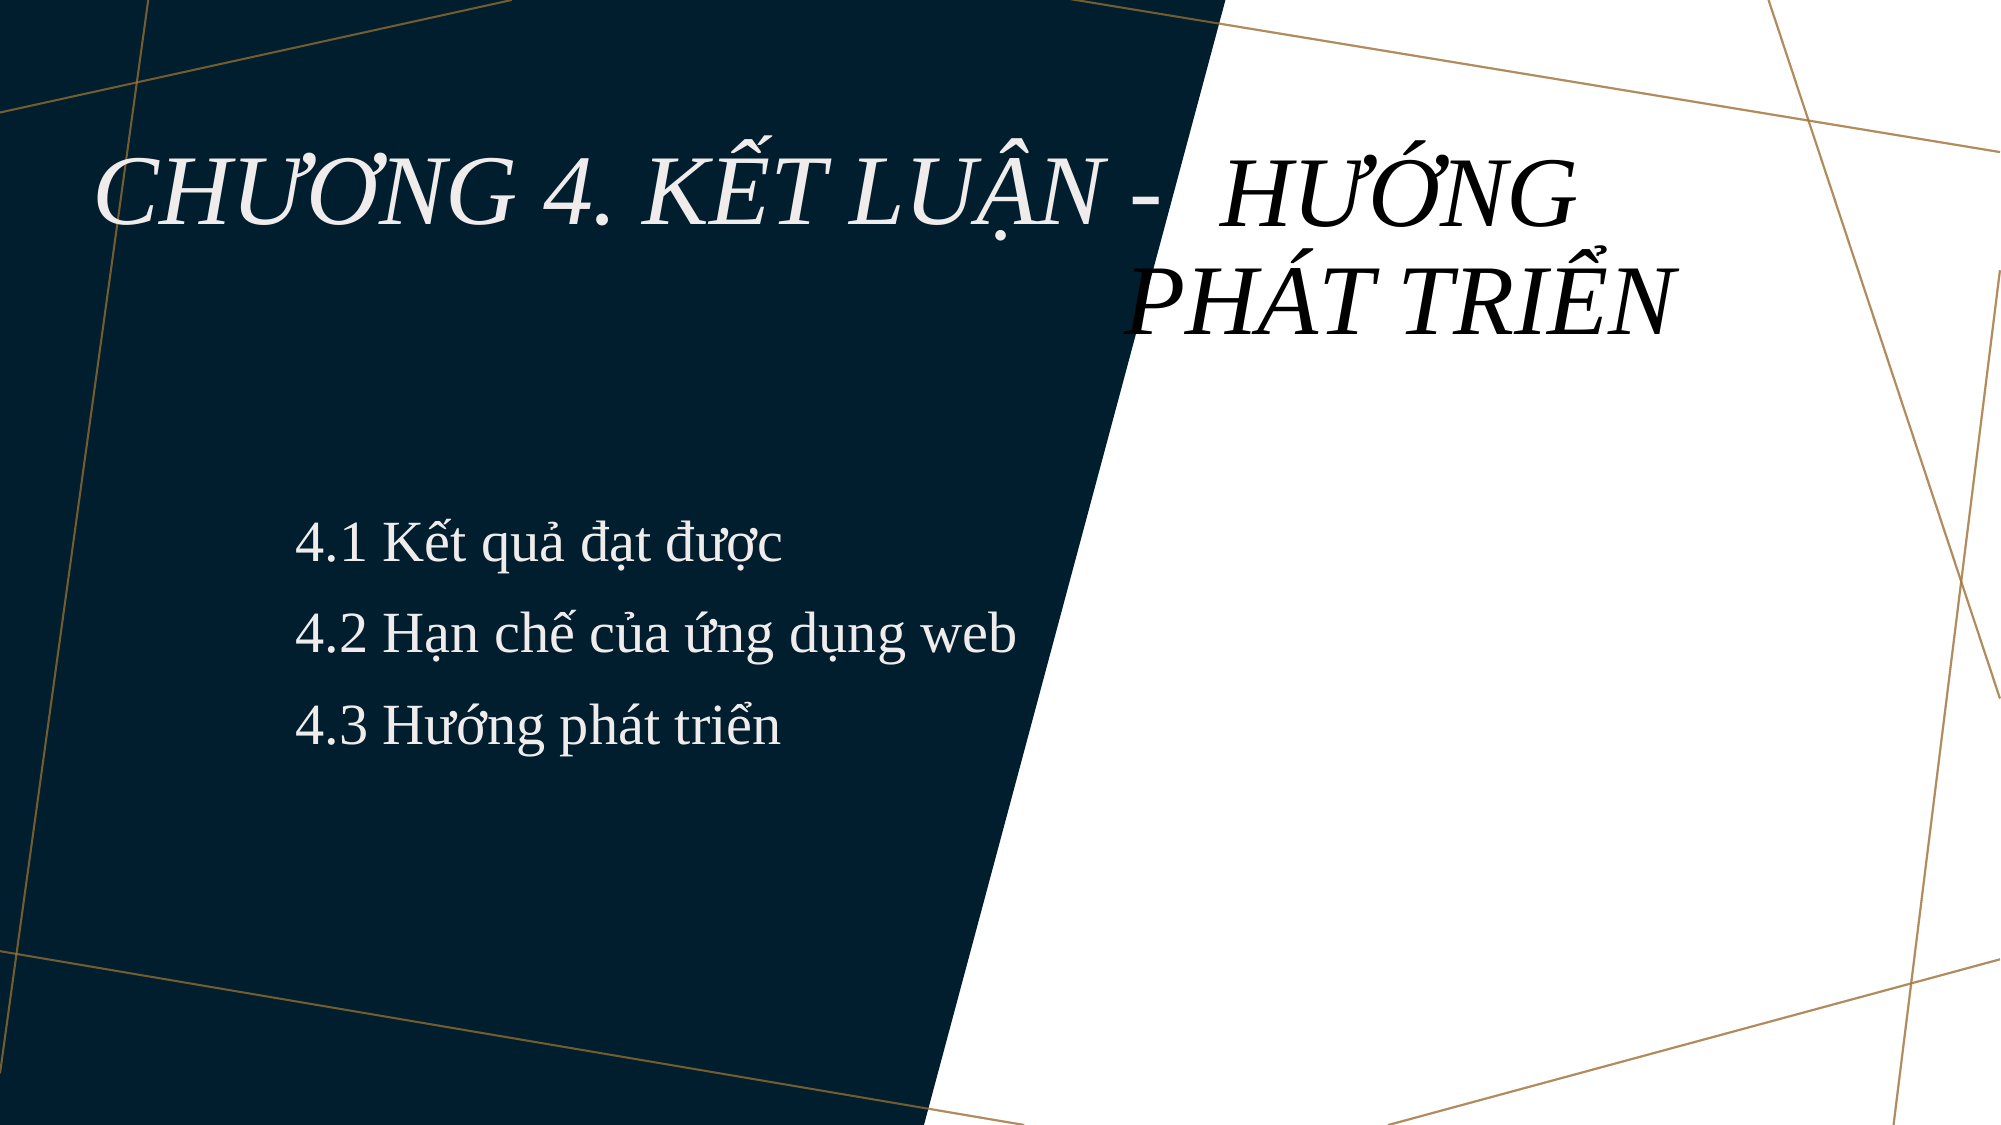

Chương 4. kết luận -
Hướng
 phát triển
4.1 Kết quả đạt được
4.2 Hạn chế của ứng dụng web
4.3 Hướng phát triển